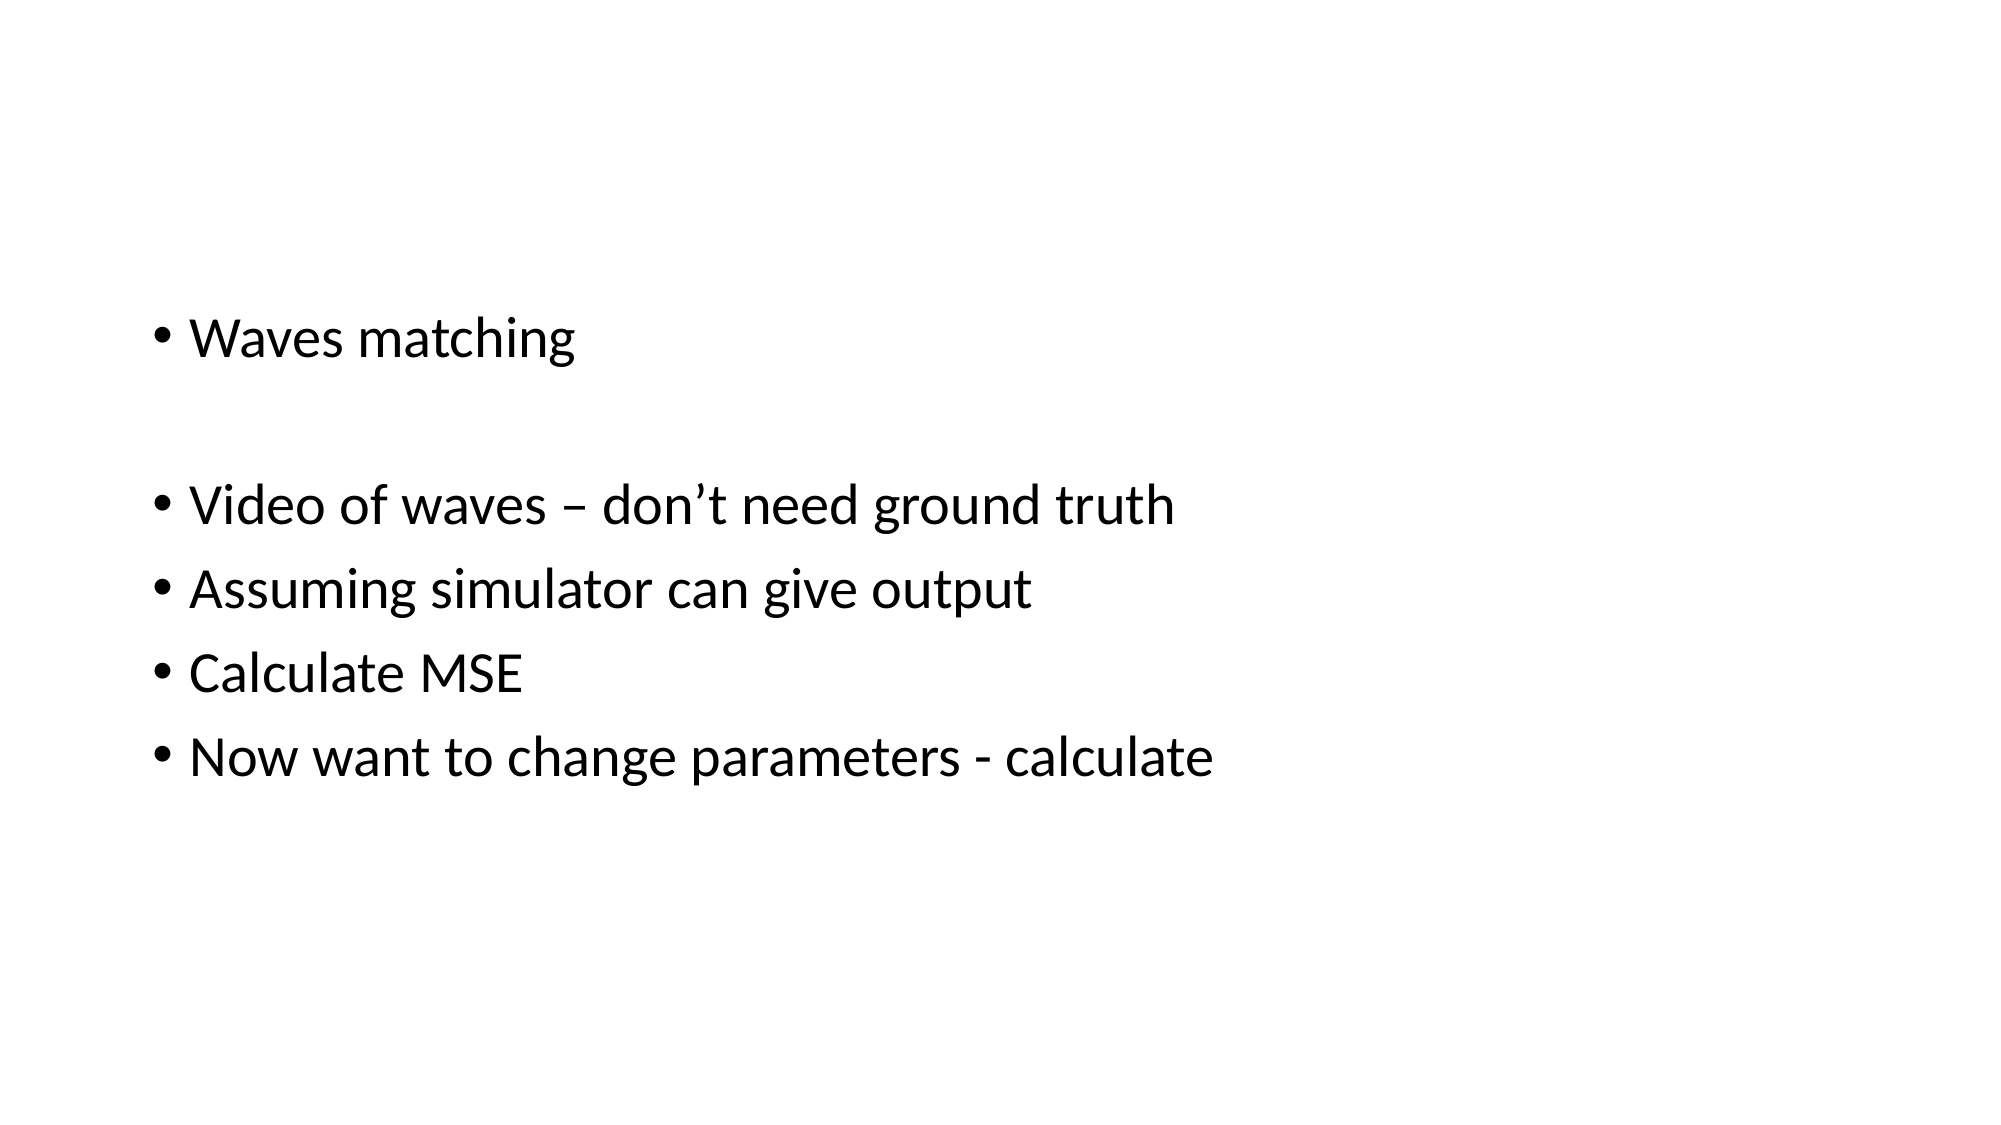

#
Waves matching

Video of waves – don’t need ground truth
Assuming simulator can give output
Calculate MSE
Now want to change parameters - calculate